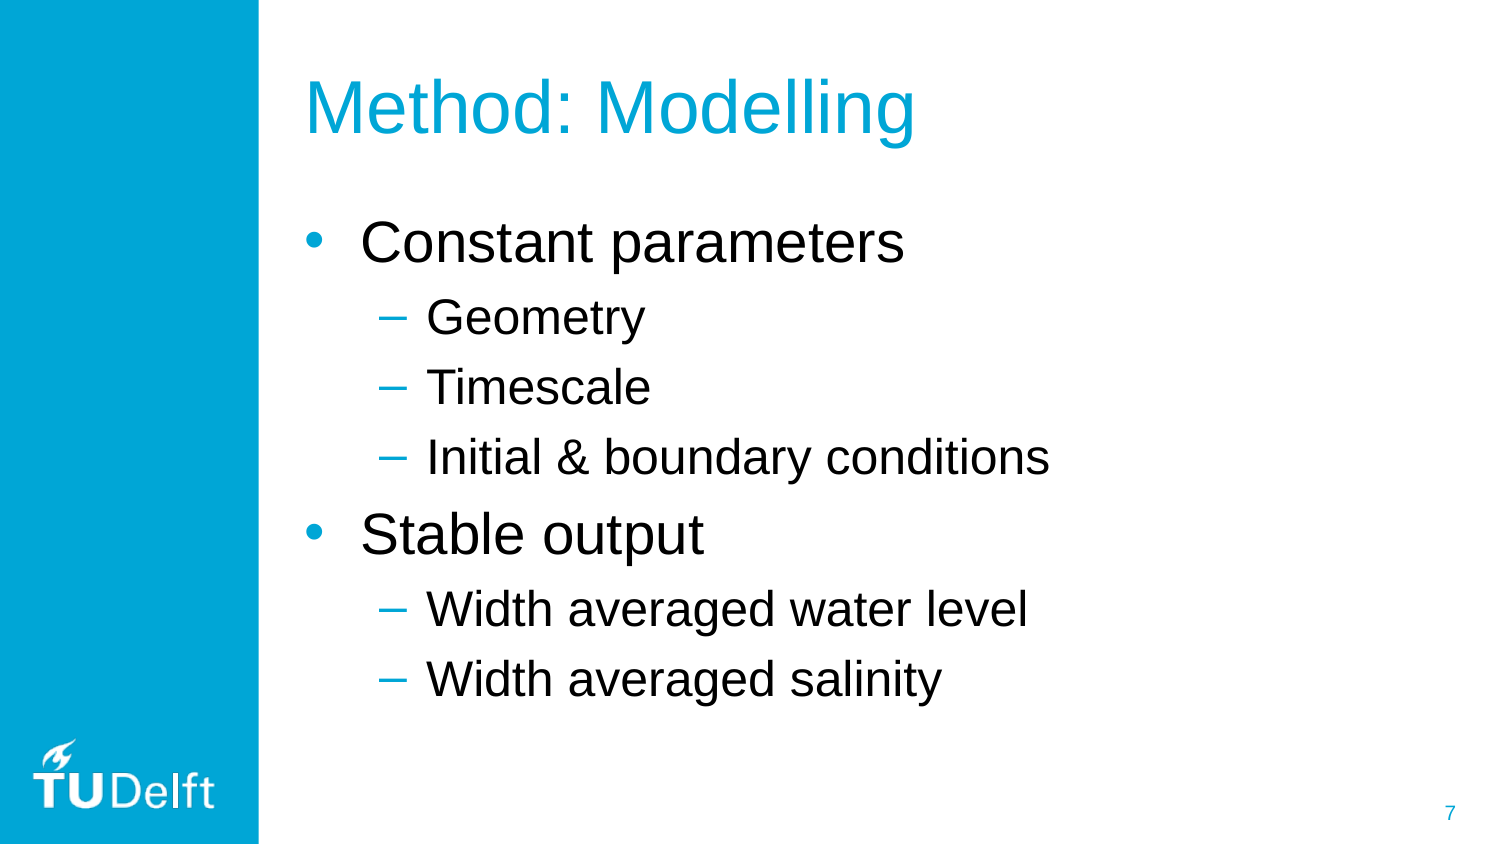

# Method: Modelling
Constant parameters
Geometry
Timescale
Initial & boundary conditions
Stable output
Width averaged water level
Width averaged salinity